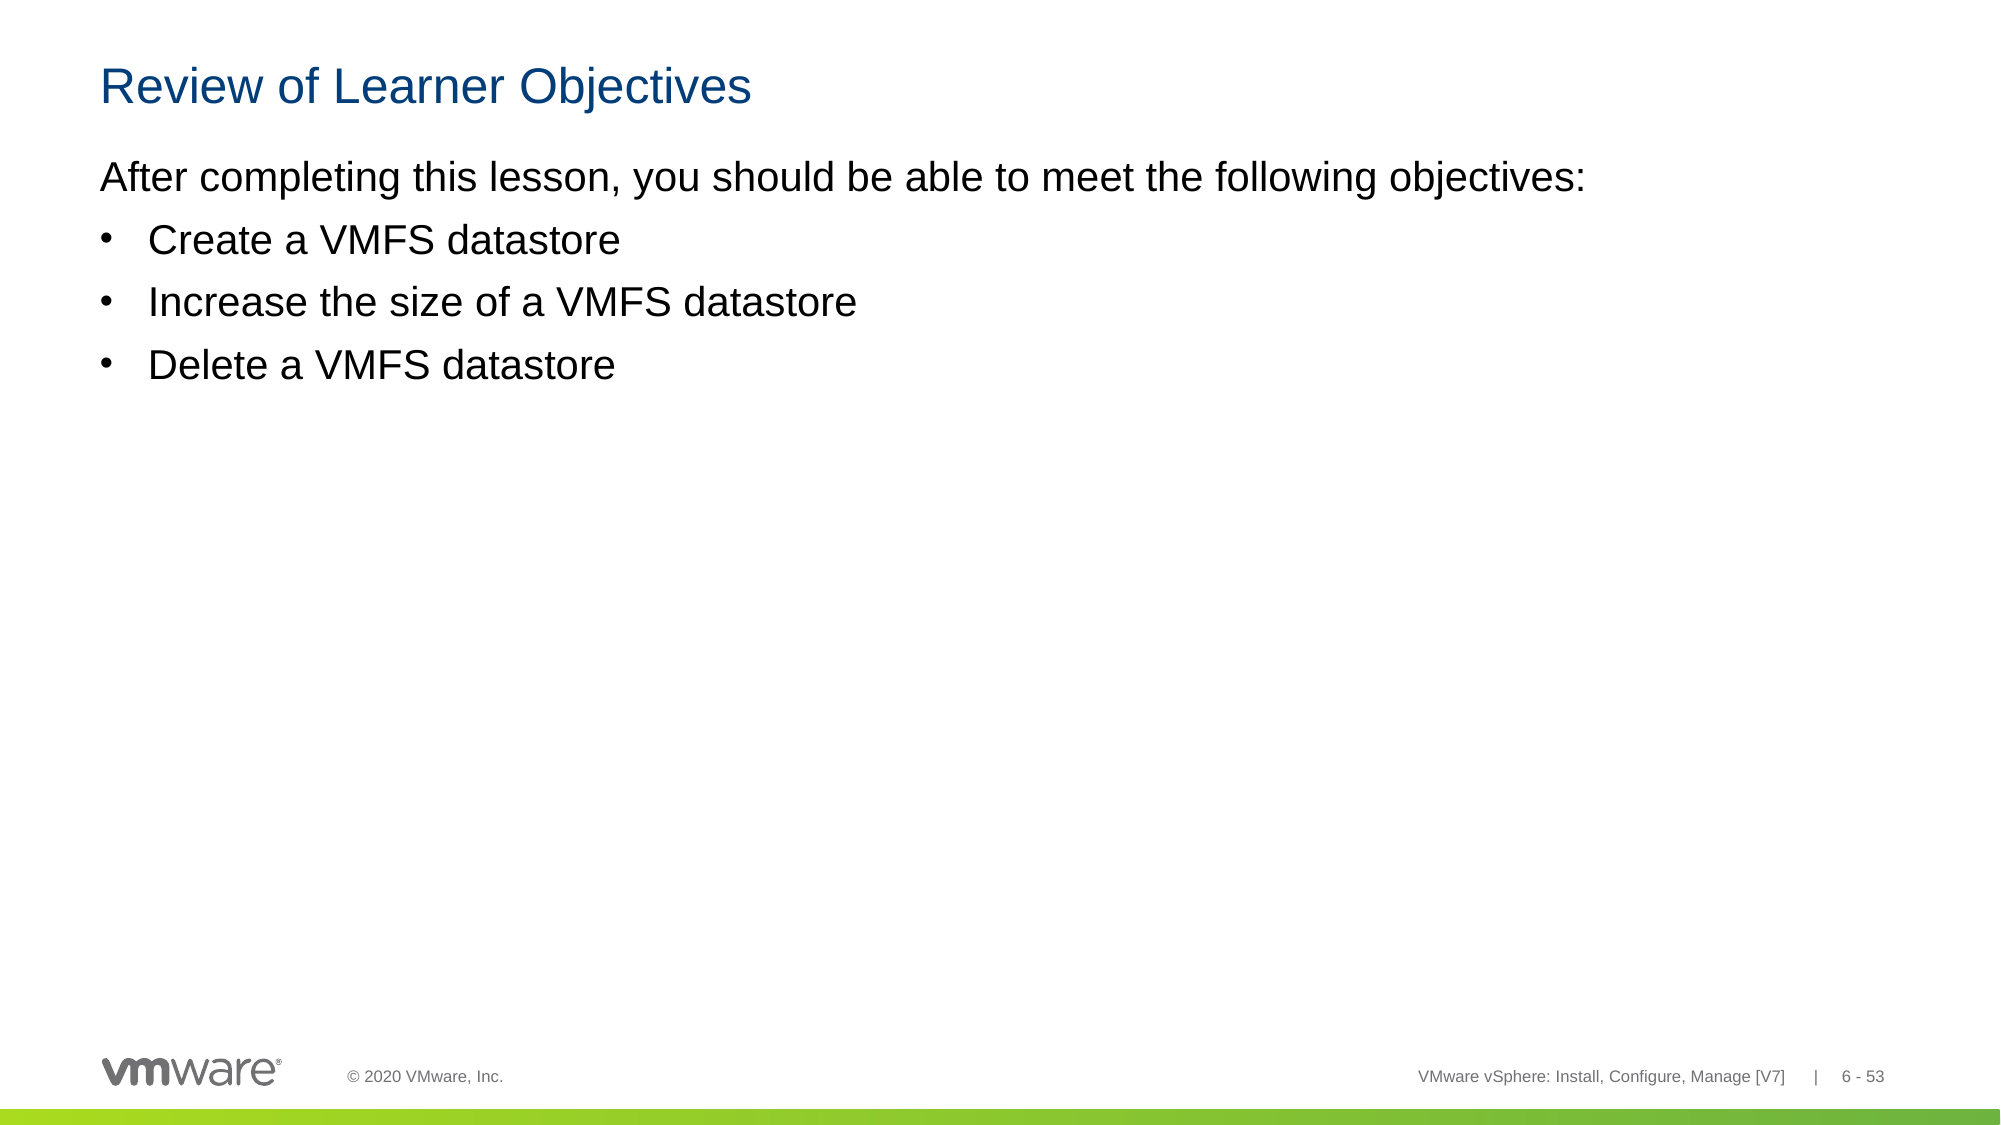

# Review of Learner Objectives
After completing this lesson, you should be able to meet the following objectives:
Create a VMFS datastore
Increase the size of a VMFS datastore
Delete a VMFS datastore
VMware vSphere: Install, Configure, Manage [V7]      |     6 - 53